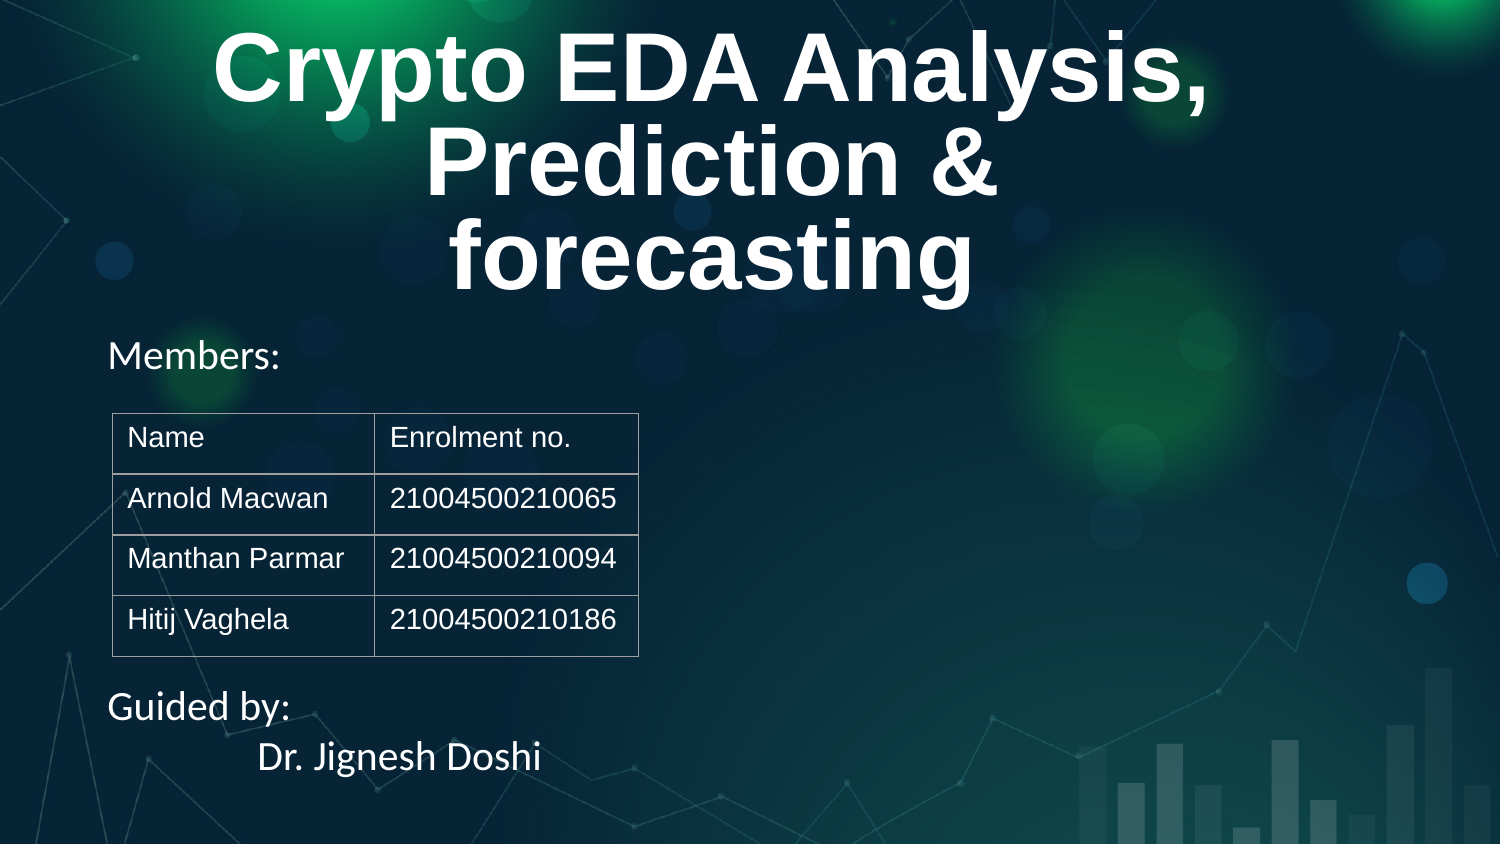

# Crypto EDA Analysis, Prediction & forecasting
Members:

Guided by:
	Dr. Jignesh Doshi
| Name | Enrolment no. |
| --- | --- |
| Arnold Macwan | 21004500210065 |
| Manthan Parmar | 21004500210094 |
| Hitij Vaghela | 21004500210186 |